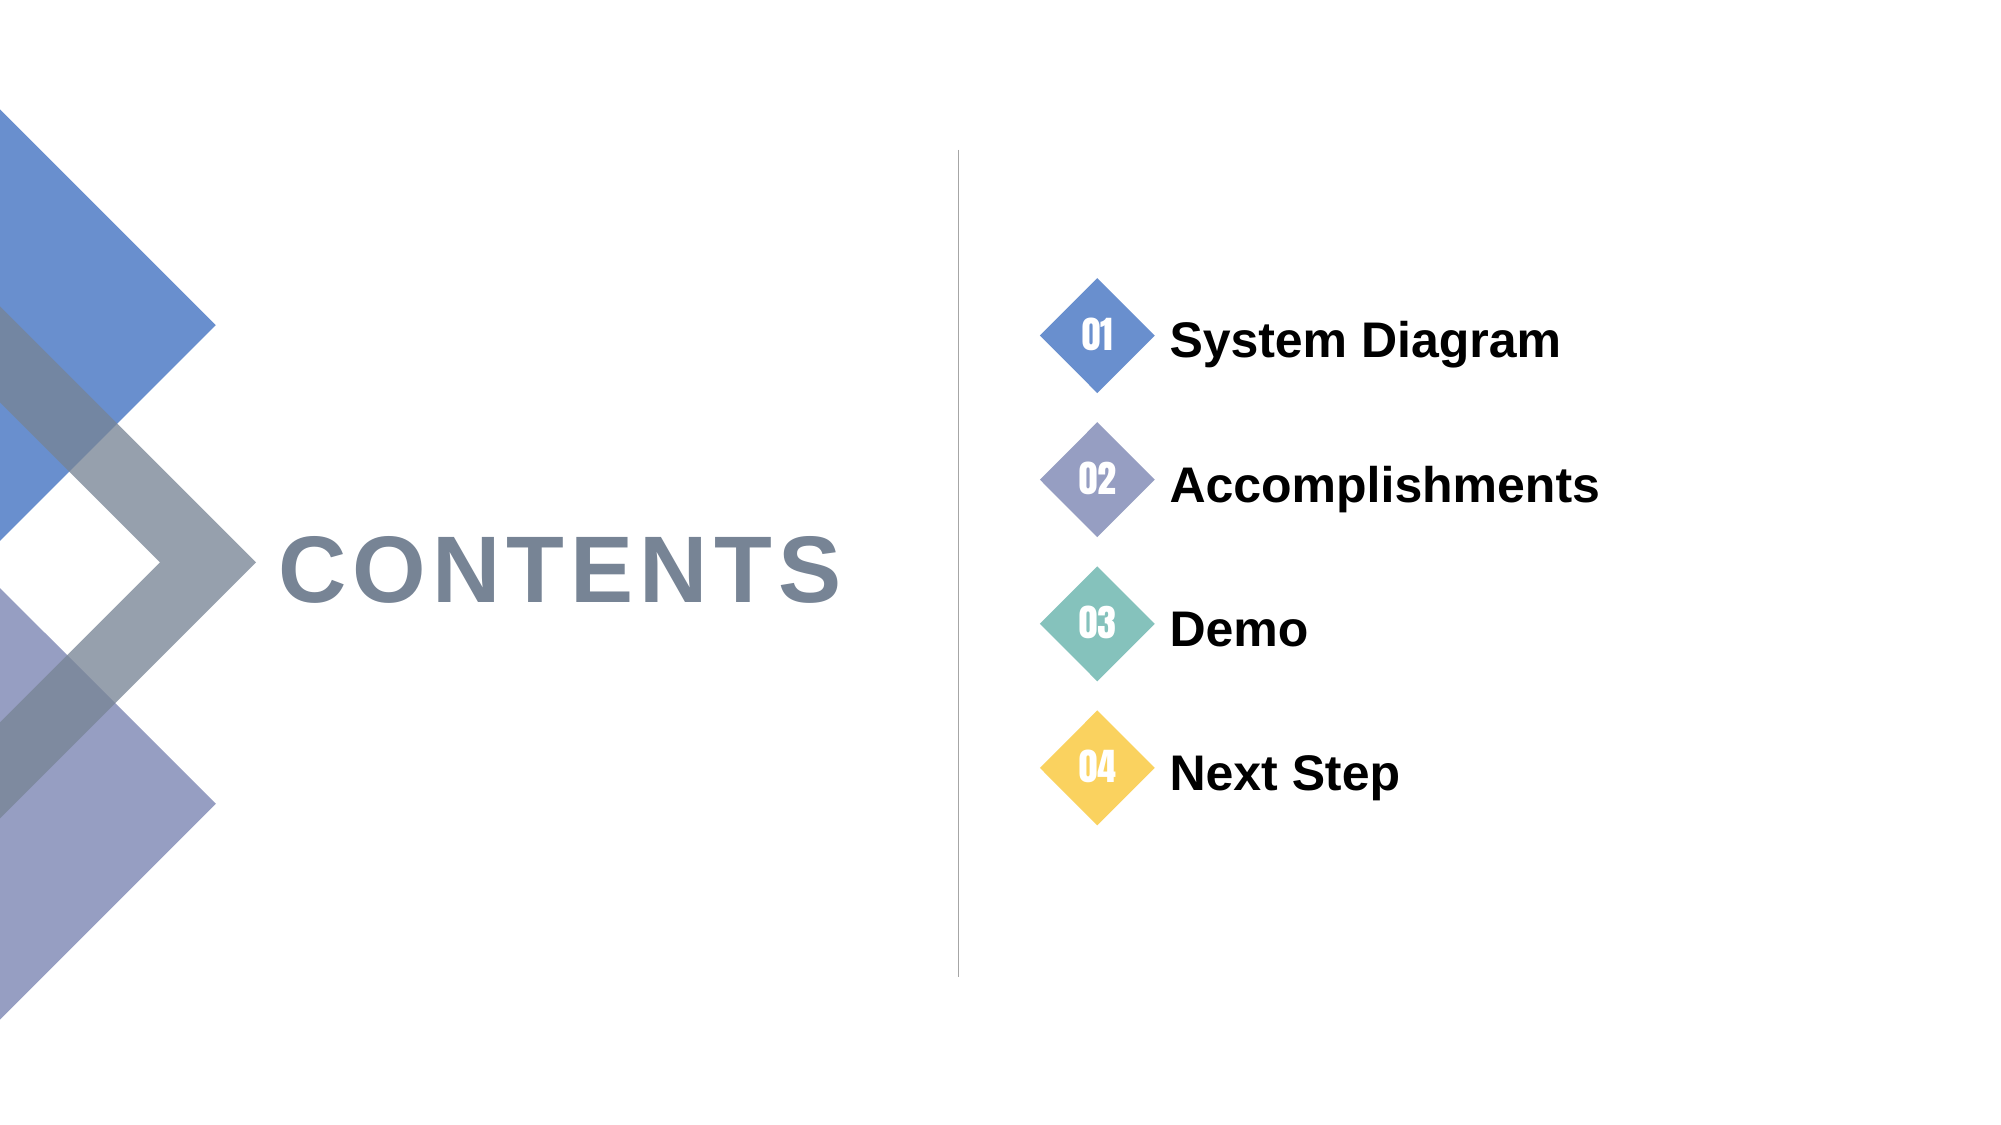

01
System Diagram
02
Accomplishments
CONTENTS
03
Demo
04
Next Step